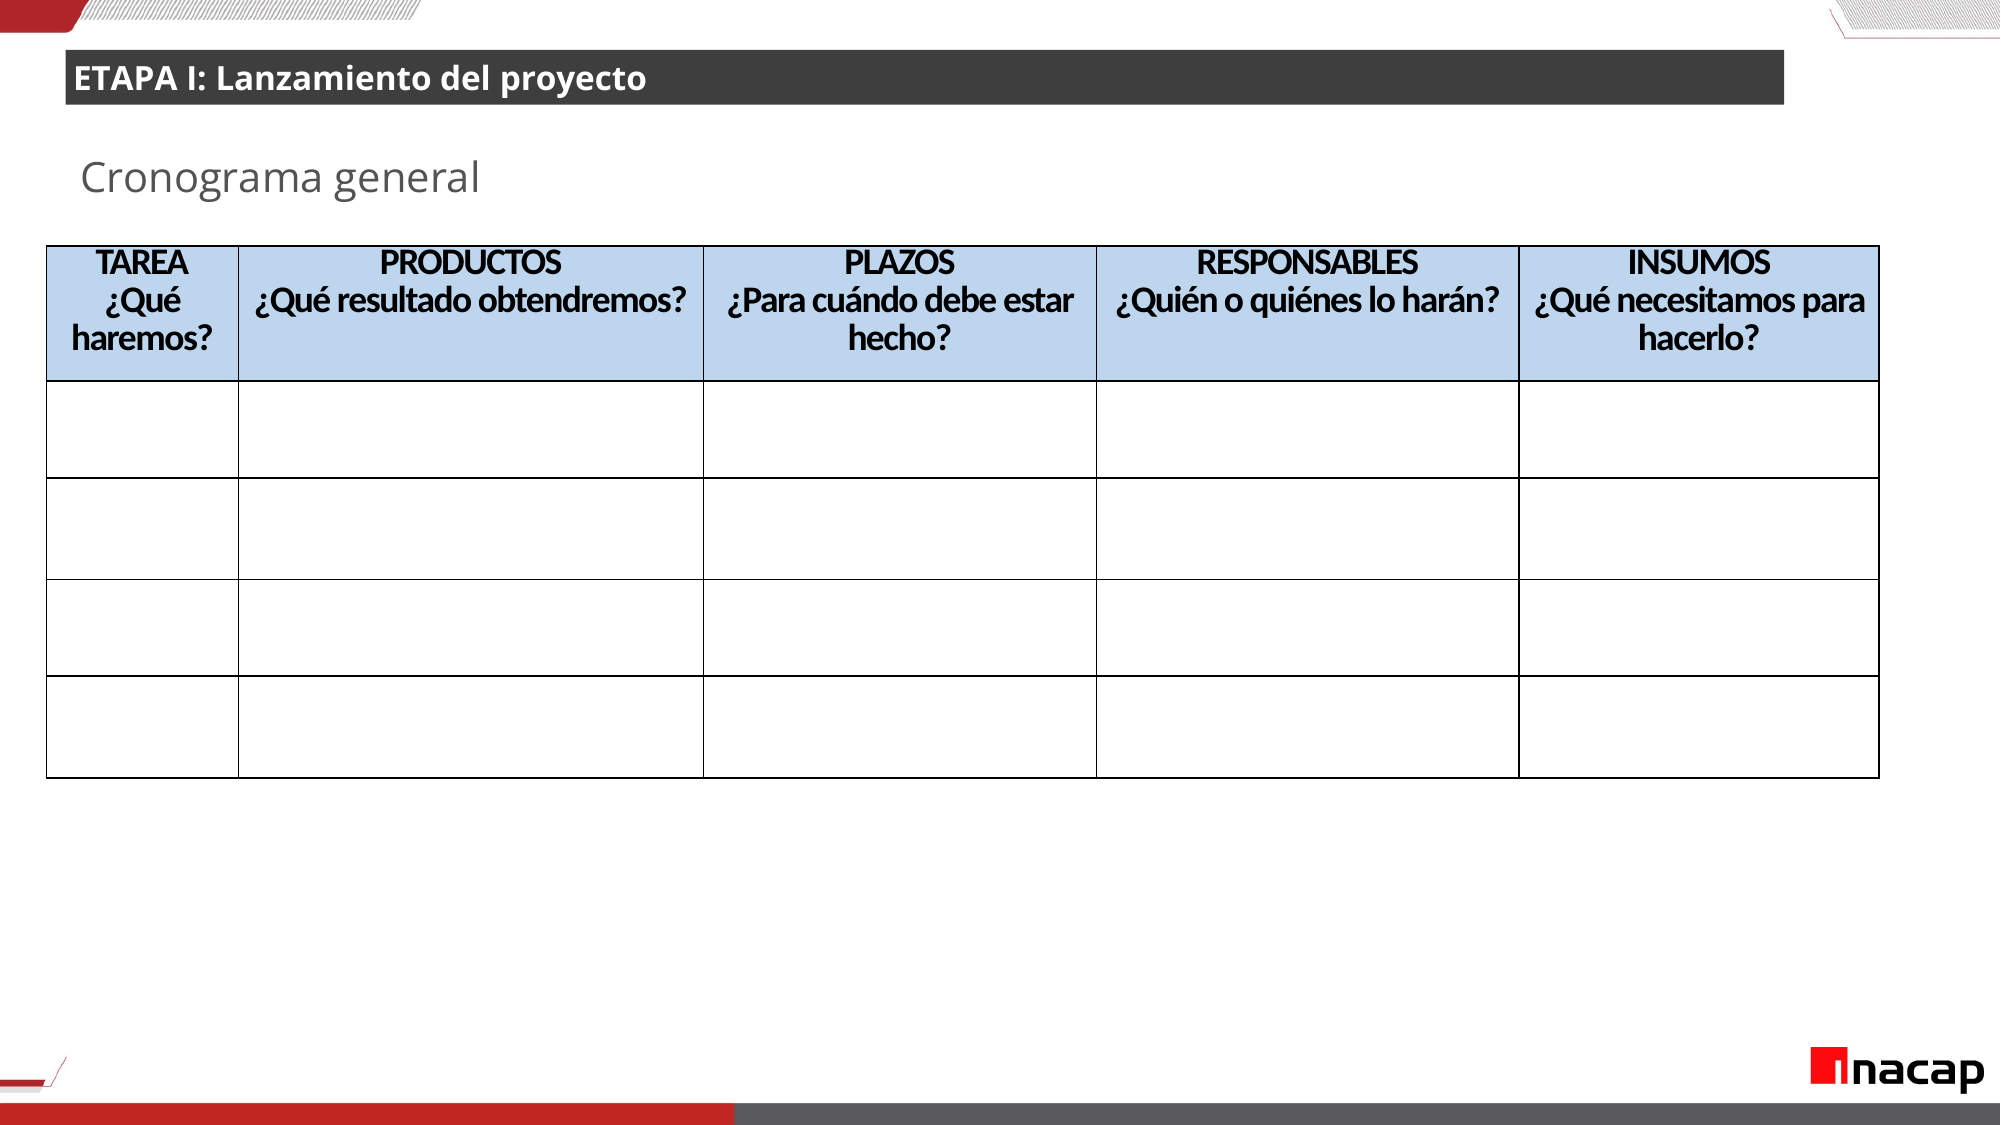

ETAPA I: Lanzamiento del proyecto
Cronograma general
| TAREA ¿Qué haremos? | PRODUCTOS ¿Qué resultado obtendremos? | PLAZOS ¿Para cuándo debe estar hecho? | RESPONSABLES ¿Quién o quiénes lo harán? | INSUMOS ¿Qué necesitamos para hacerlo? |
| --- | --- | --- | --- | --- |
|  |  |  |  |  |
|  |  |  |  |  |
|  |  |  |  |  |
|  |  |  |  |  |